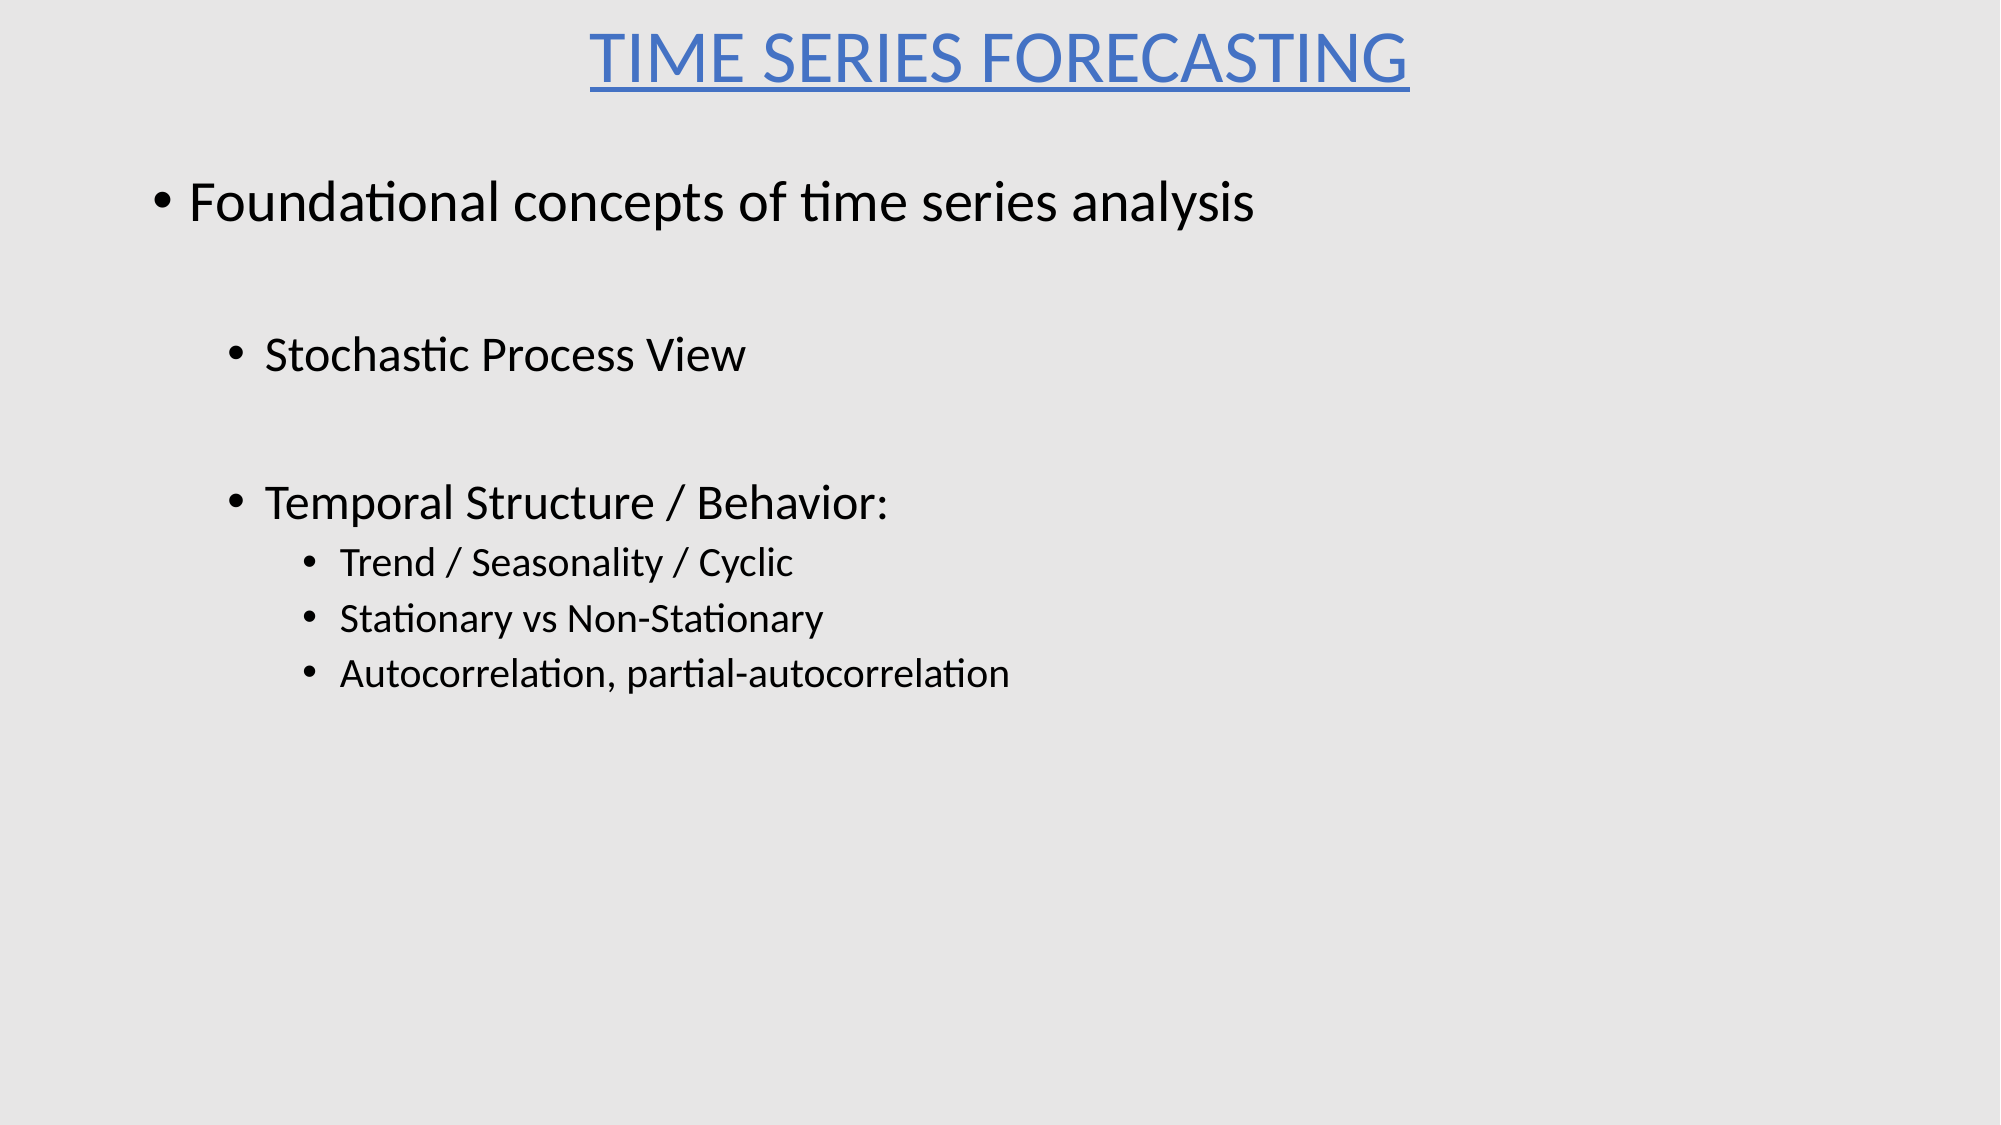

TIME SERIES FORECASTING
Foundational concepts of time series analysis

Stochastic Process View

Temporal Structure / Behavior:
Trend / Seasonality / Cyclic
Stationary vs Non-Stationary
Autocorrelation, partial-autocorrelation